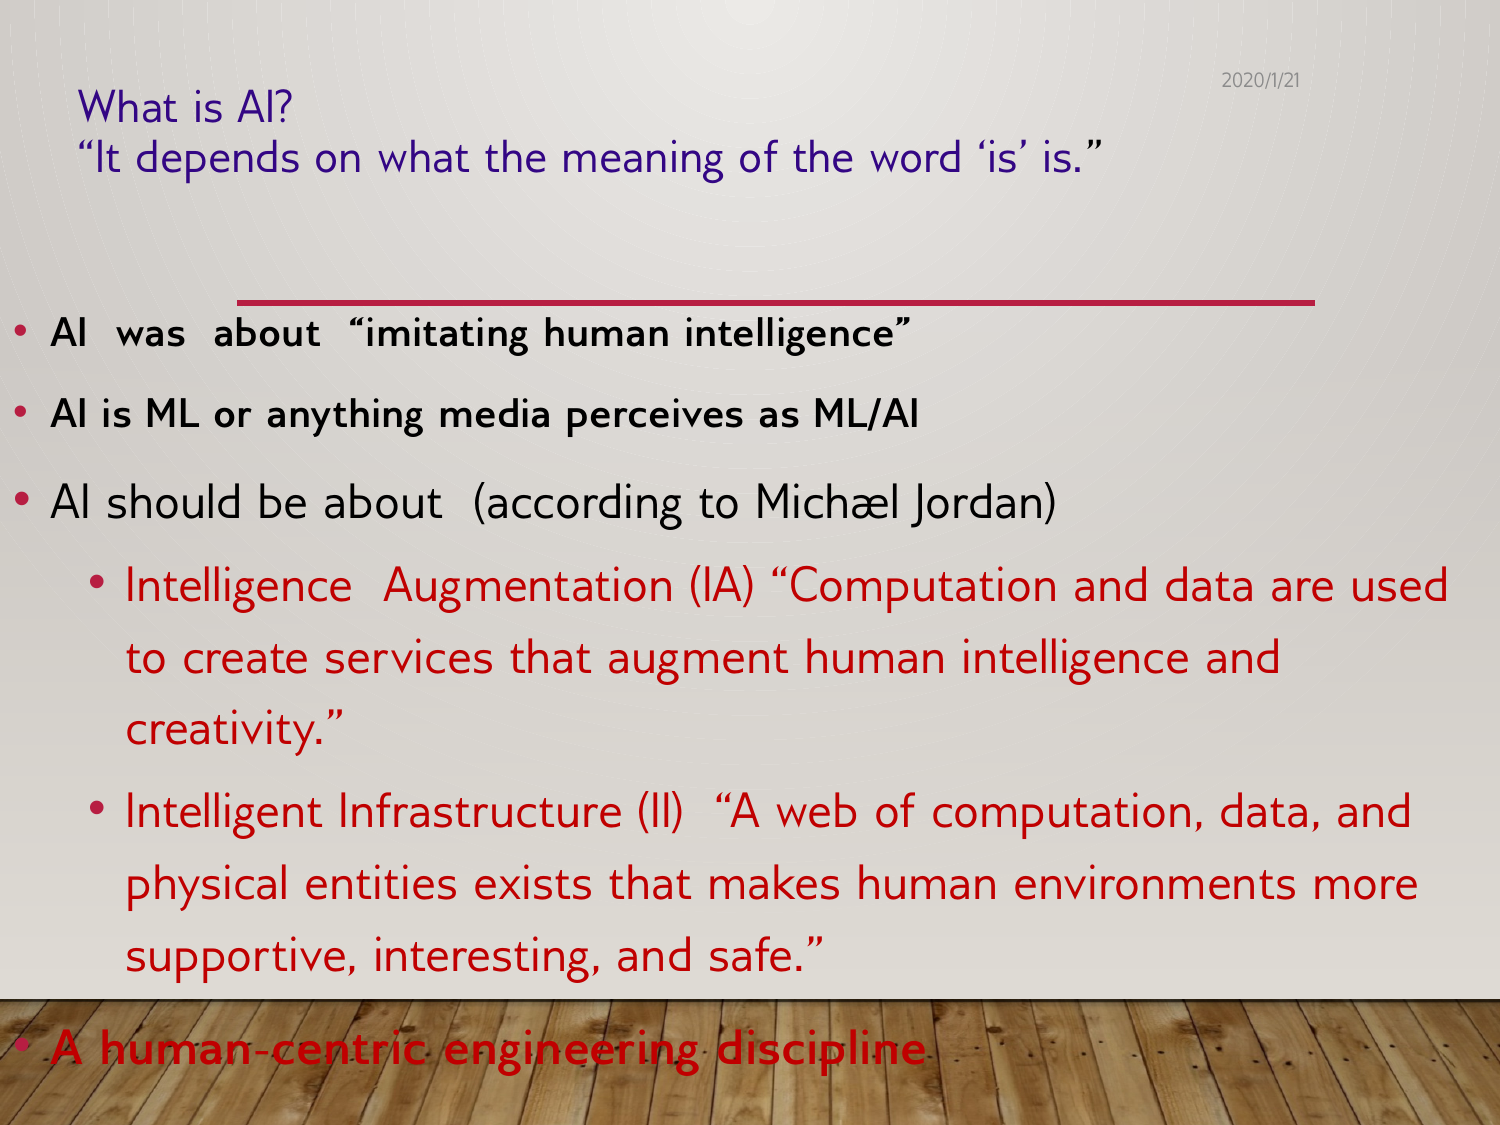

2020/1/21
# What is AI? “It depends on what the meaning of the word ‘is’ is.”
AI  was  about  “imitating human intelligence”
AI is ML or anything media perceives as ML/AI
AI should be about  (according to Michael Jordan)
Intelligence  Augmentation (IA) “Computation and data are used to create services that augment human intelligence and creativity.”
Intelligent Infrastructure (II)  “A web of computation, data, and physical entities exists that makes human environments more supportive, interesting, and safe.”
A human-centric engineering discipline